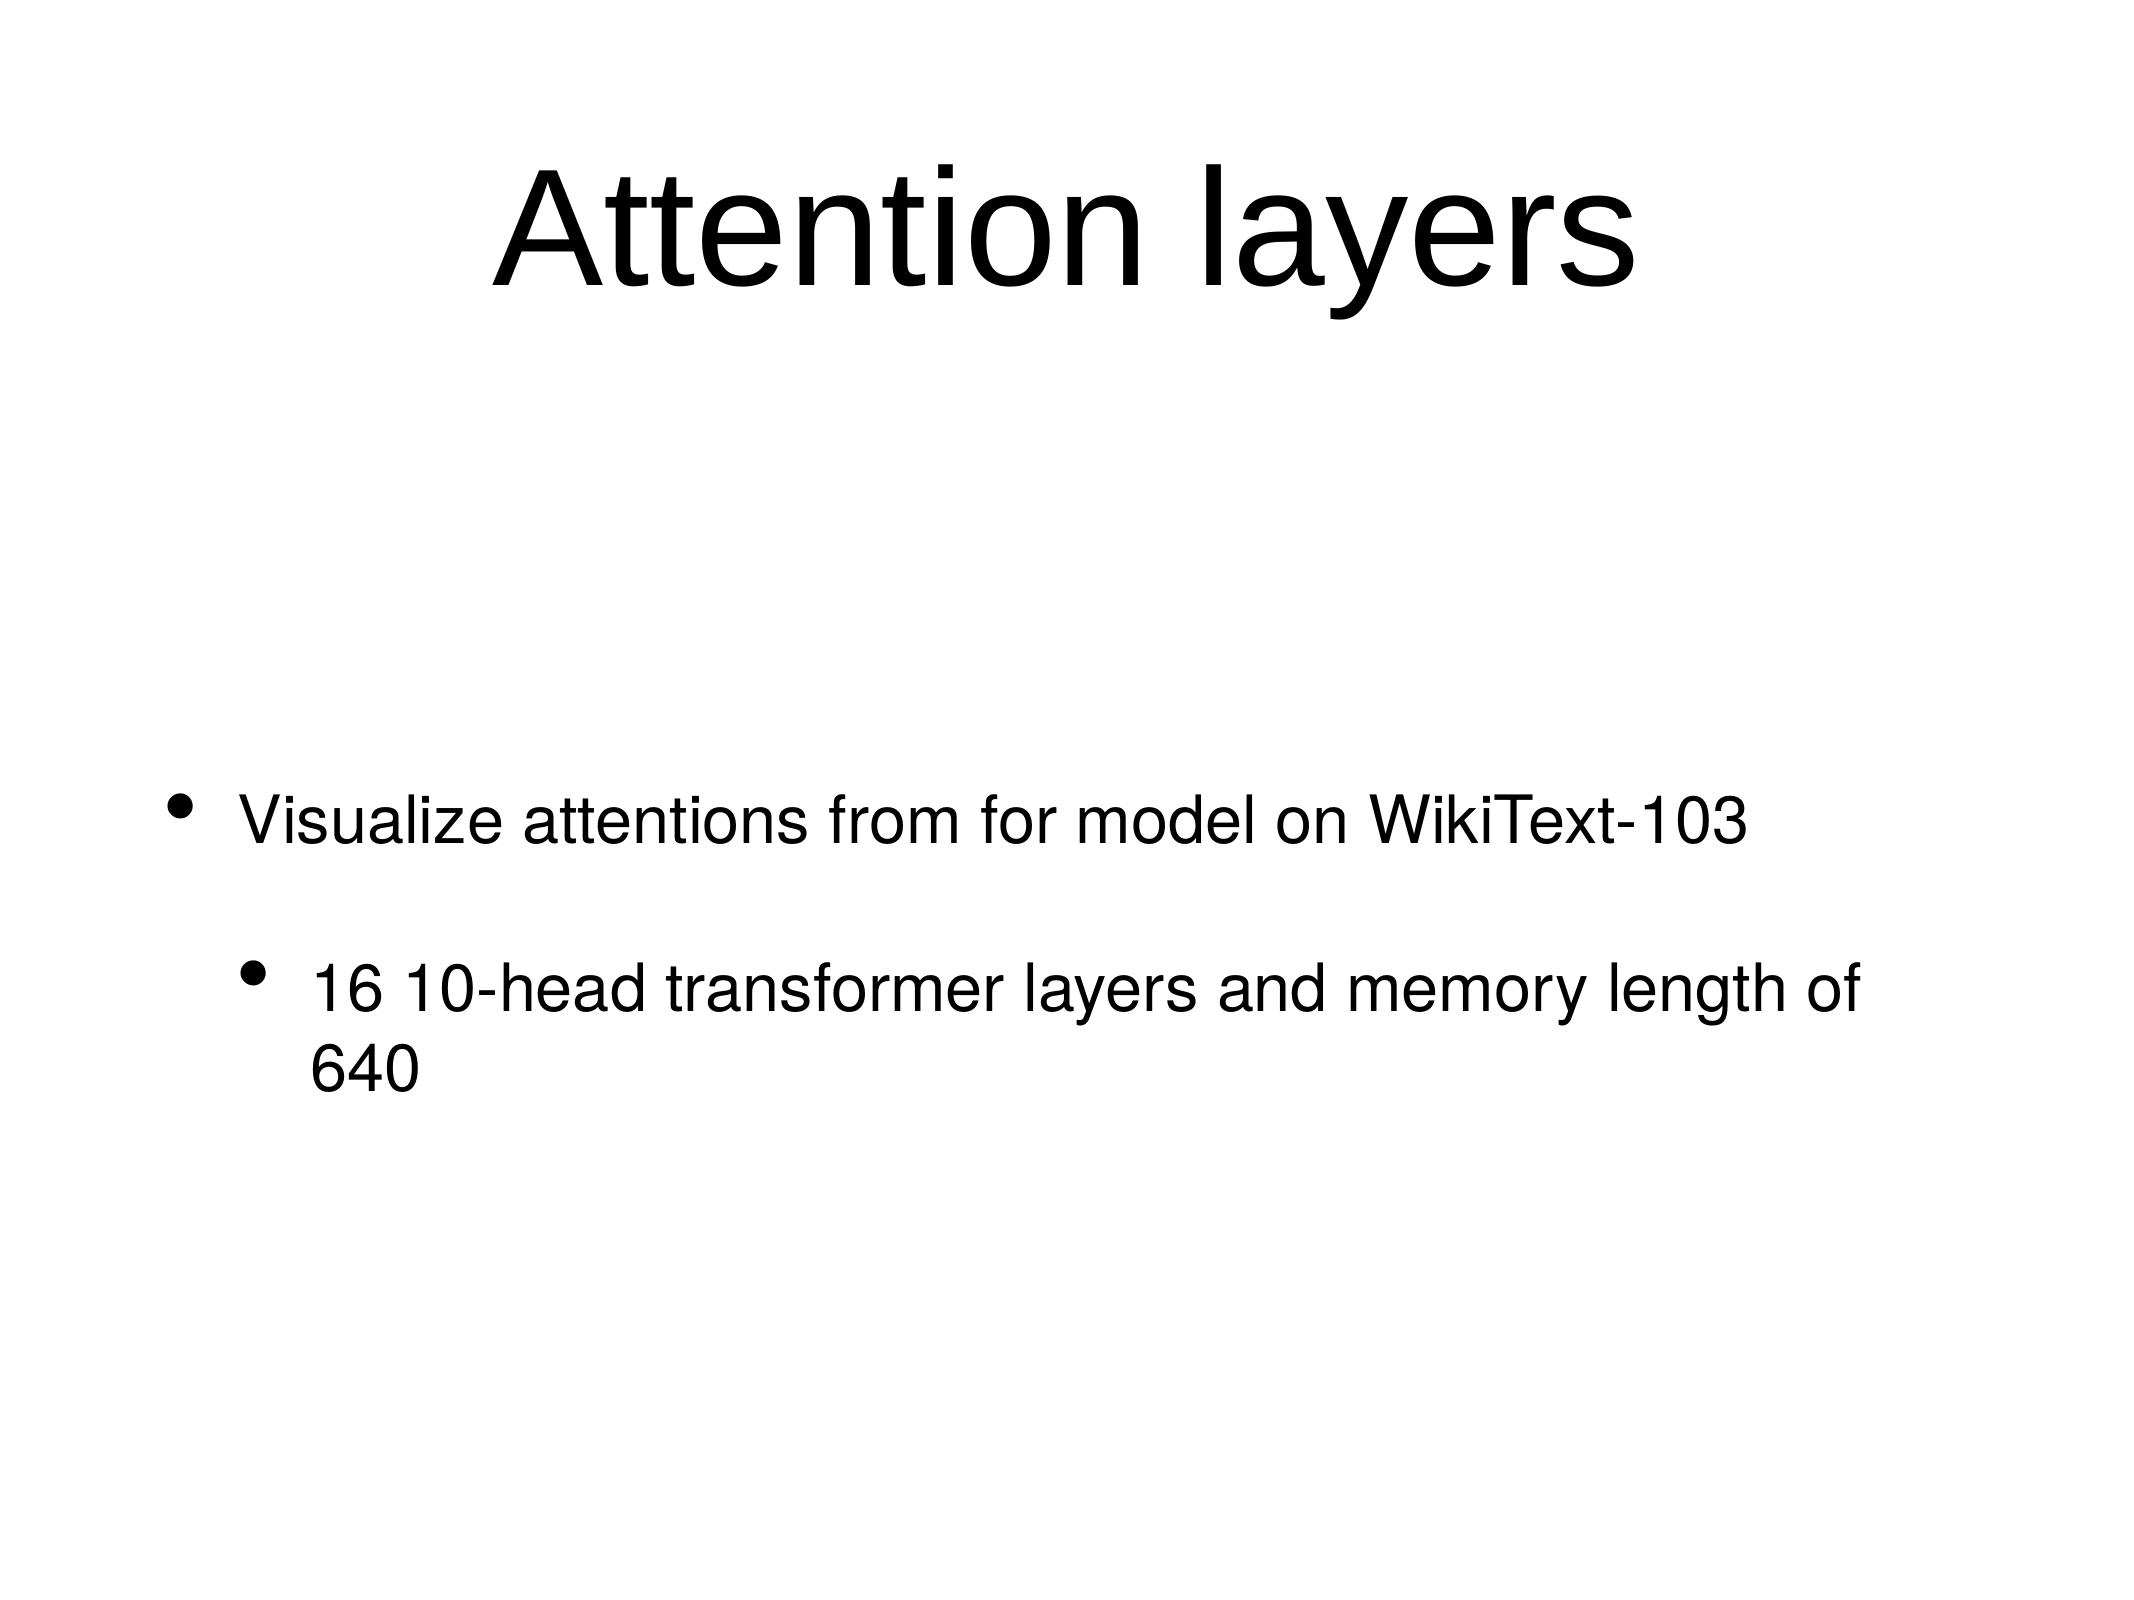

# Attention layers
Visualize attentions from for model on WikiText-103
16 10-head transformer layers and memory length of 640